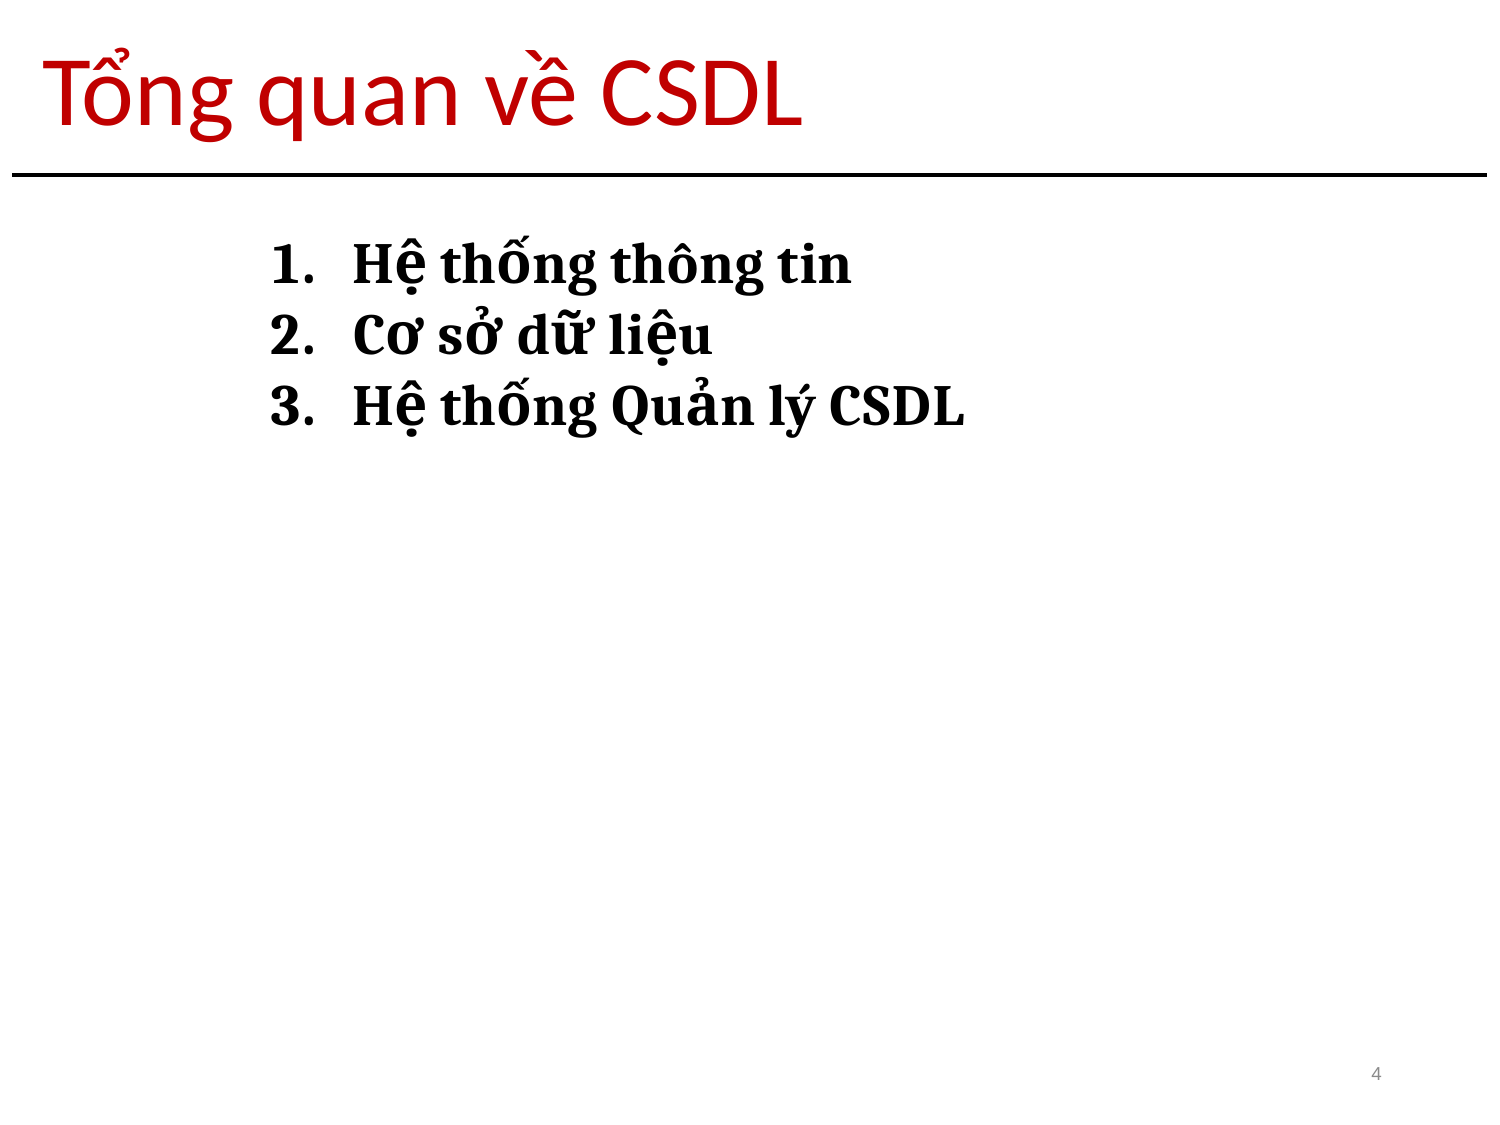

# Tổng quan về CSDL
Hệ thống thông tin
Cơ sở dữ liệu
Hệ thống Quản lý CSDL

4